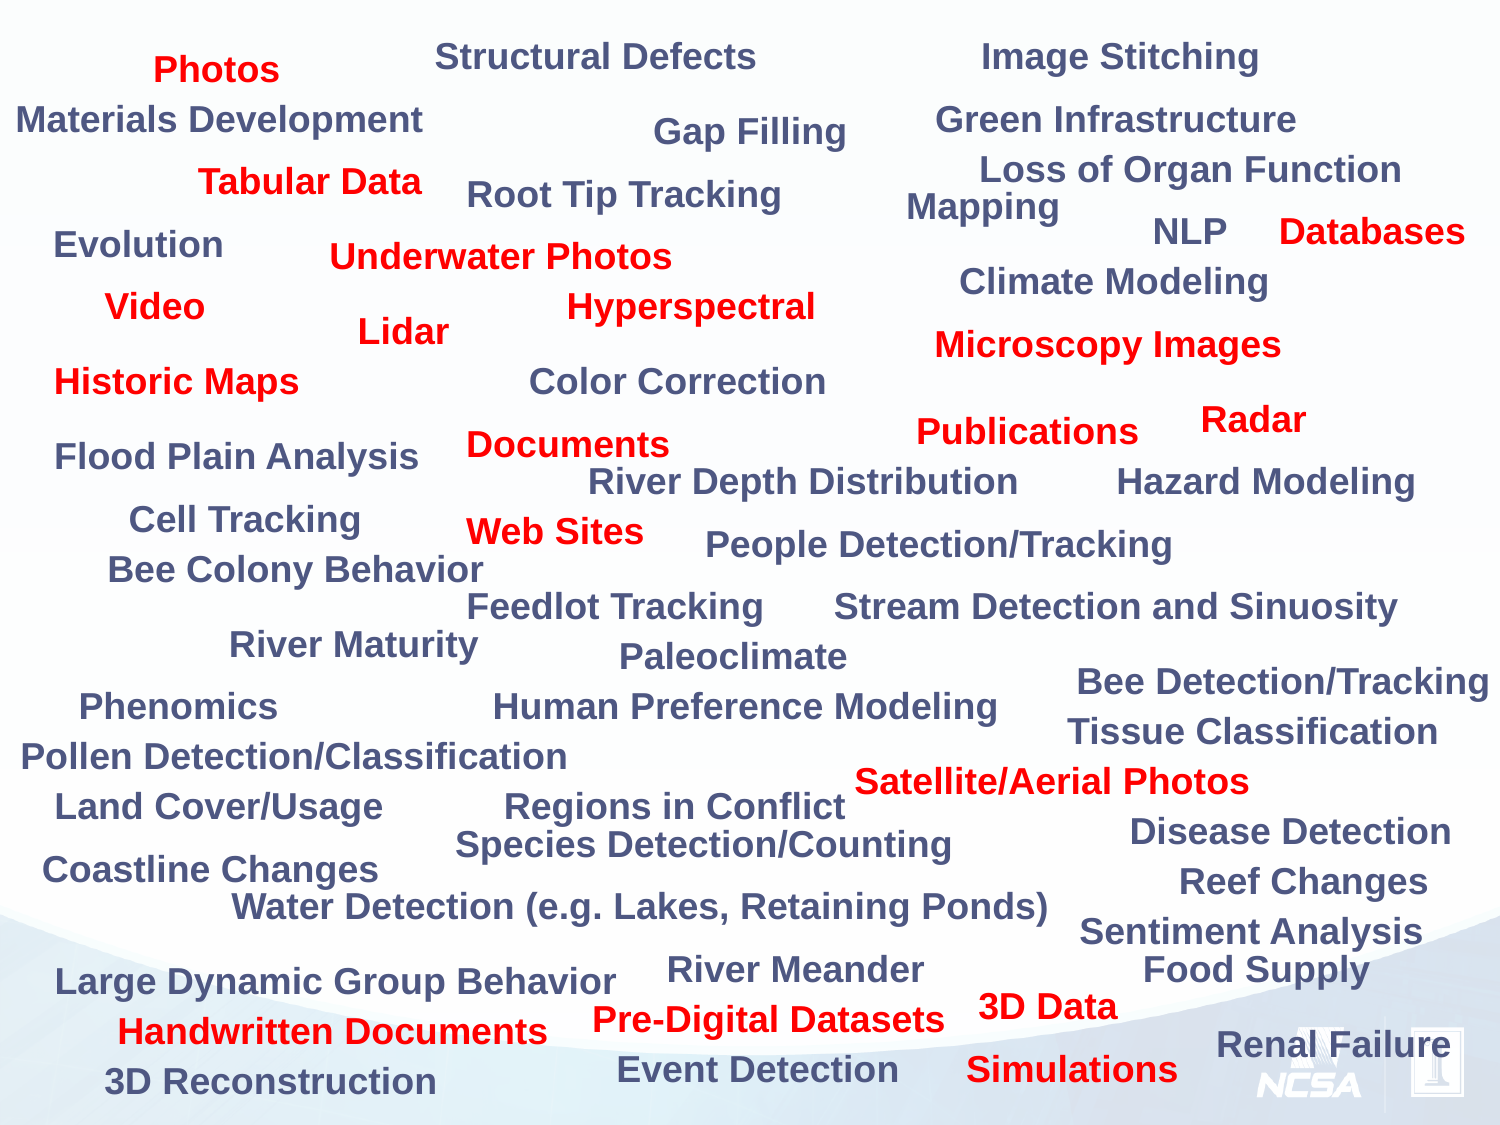

Structural Defects
Image Stitching
Photos
Materials Development
Green Infrastructure
Gap Filling
Loss of Organ Function
Tabular Data
Root Tip Tracking
Mapping
NLP
Databases
Evolution
Underwater Photos
Climate Modeling
Video
Hyperspectral
Lidar
Microscopy Images
Historic Maps
Color Correction
Radar
Publications
Documents
Flood Plain Analysis
River Depth Distribution
Hazard Modeling
Cell Tracking
Web Sites
People Detection/Tracking
Bee Colony Behavior
Feedlot Tracking
Stream Detection and Sinuosity
River Maturity
Paleoclimate
Bee Detection/Tracking
Phenomics
Human Preference Modeling
Tissue Classification
Pollen Detection/Classification
Satellite/Aerial Photos
Land Cover/Usage
Regions in Conflict
Disease Detection
Species Detection/Counting
Coastline Changes
Reef Changes
Water Detection (e.g. Lakes, Retaining Ponds)
Sentiment Analysis
River Meander
Food Supply
Large Dynamic Group Behavior
3D Data
Pre-Digital Datasets
Handwritten Documents
Renal Failure
Event Detection
Simulations
3D Reconstruction